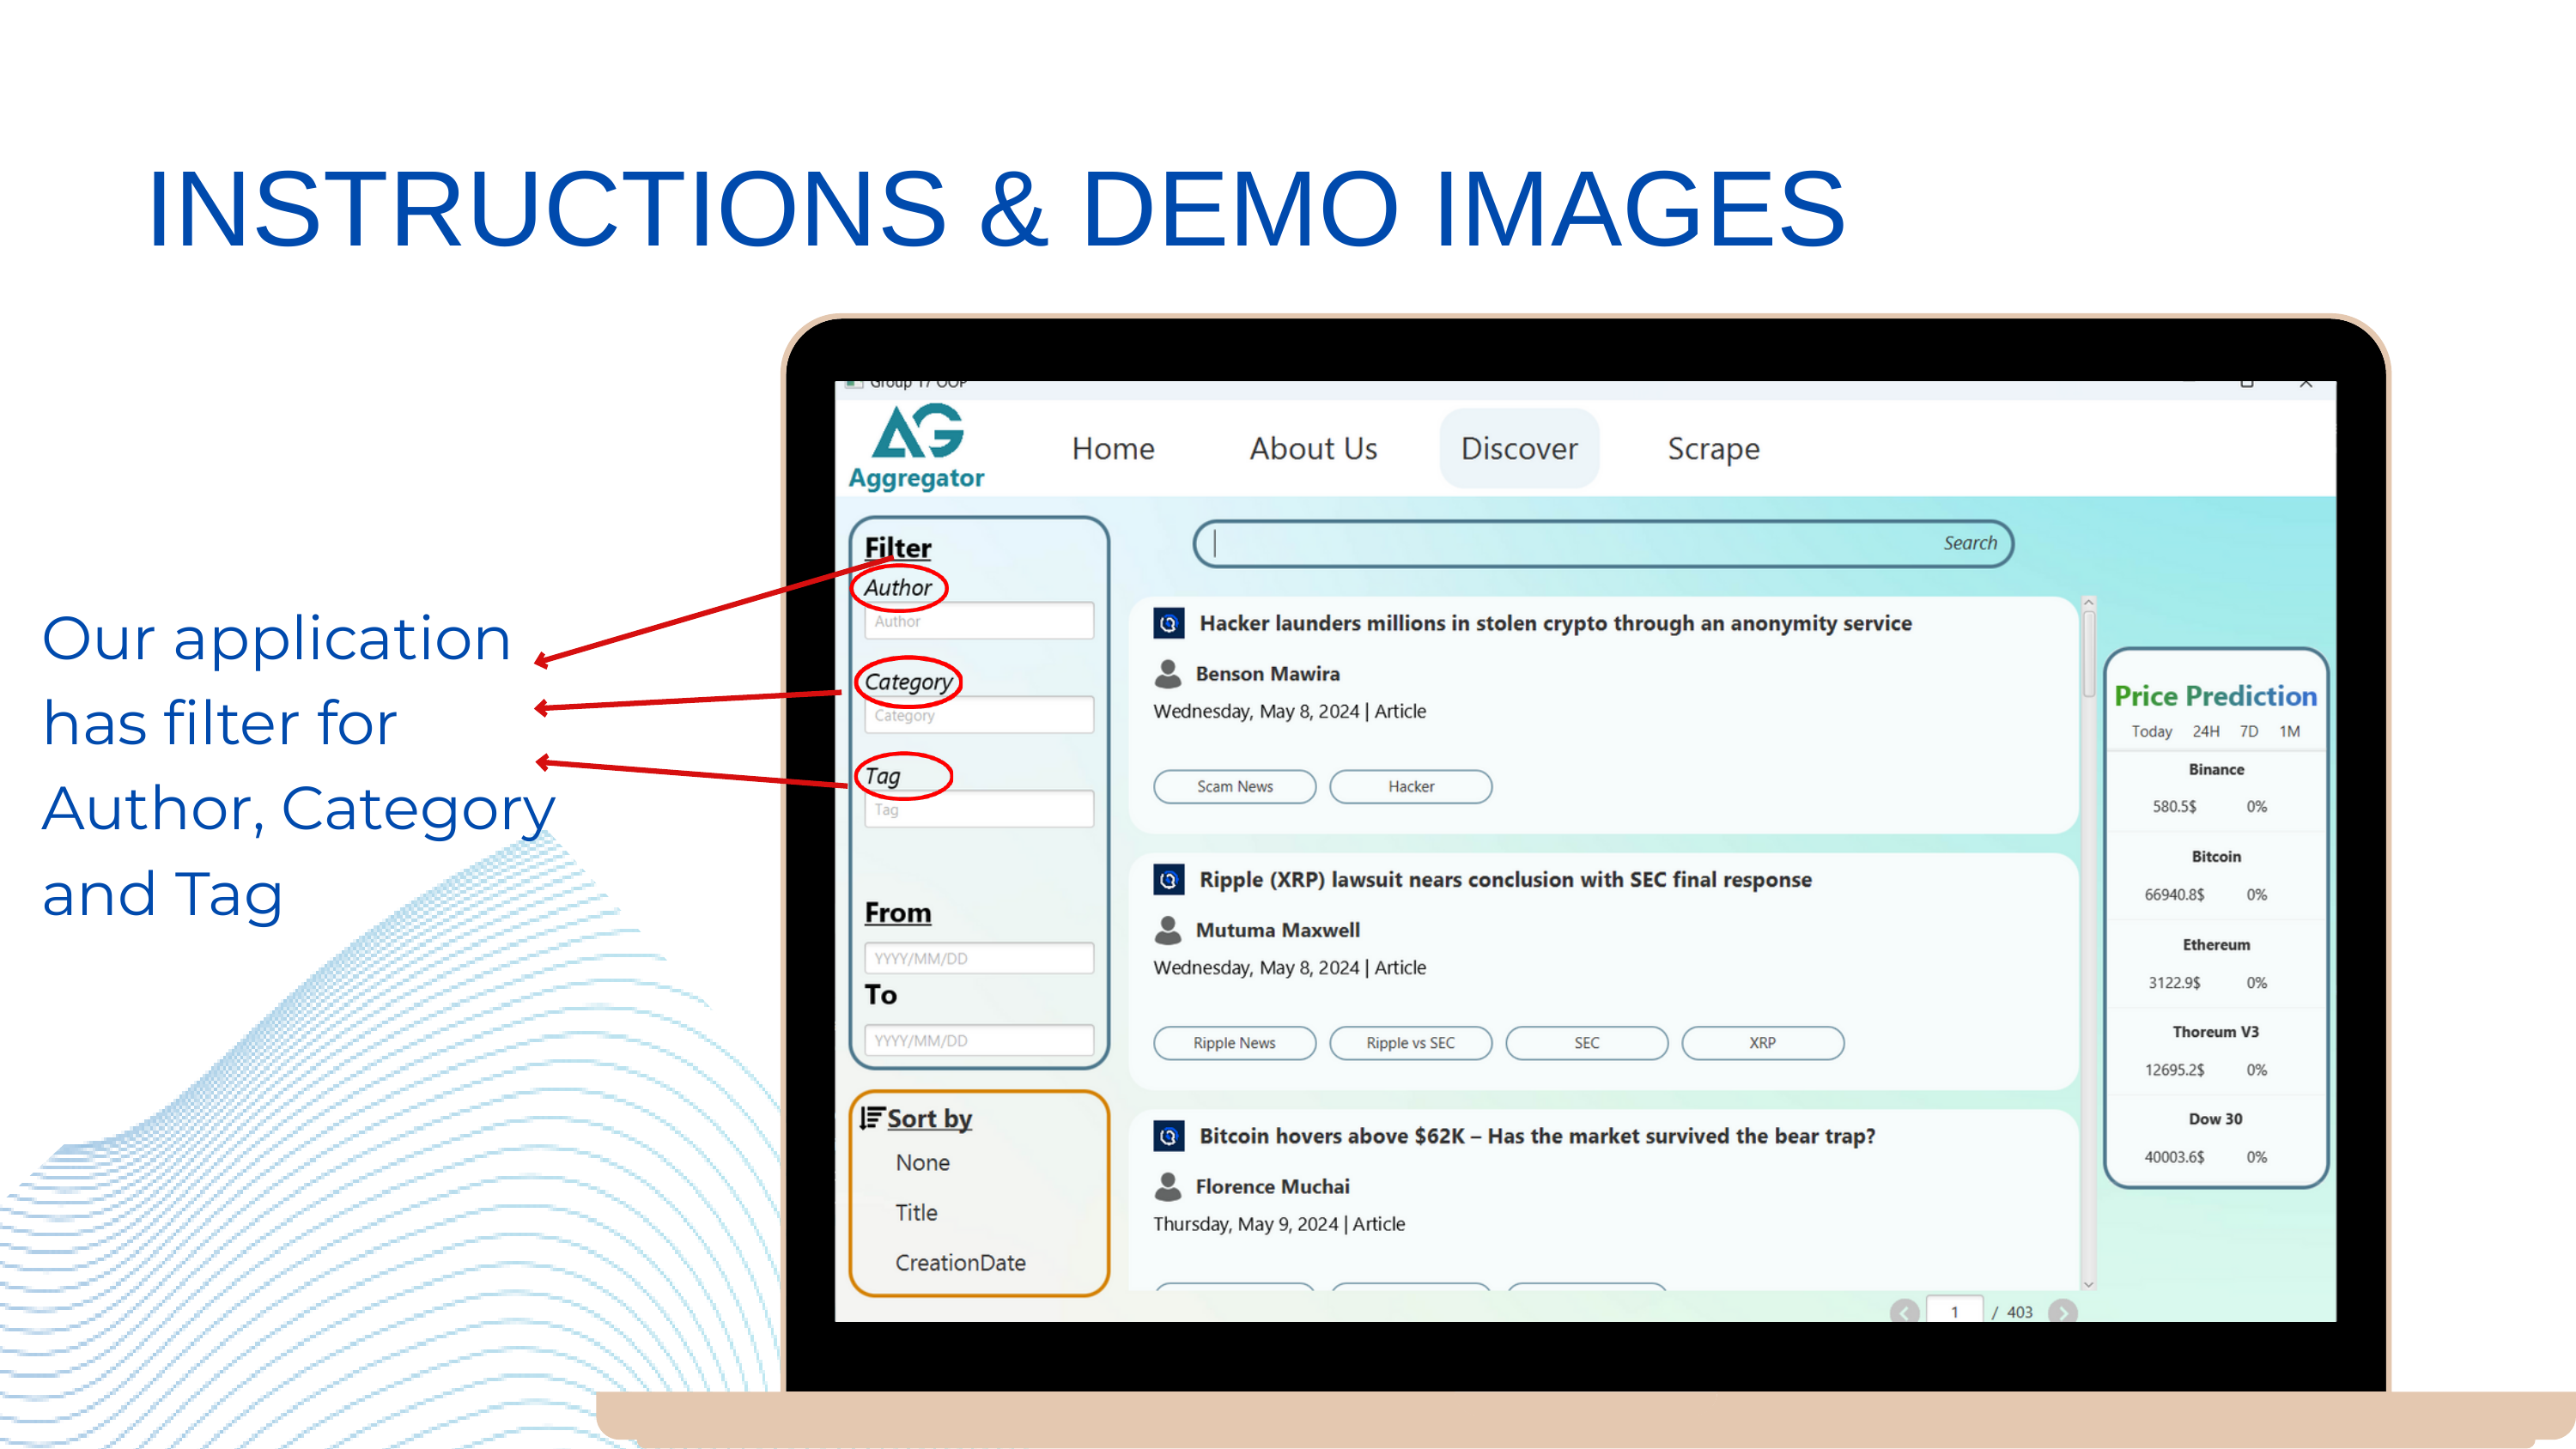

INSTRUCTIONS & DEMO IMAGES

Our application has filter for Author, Category and Tag